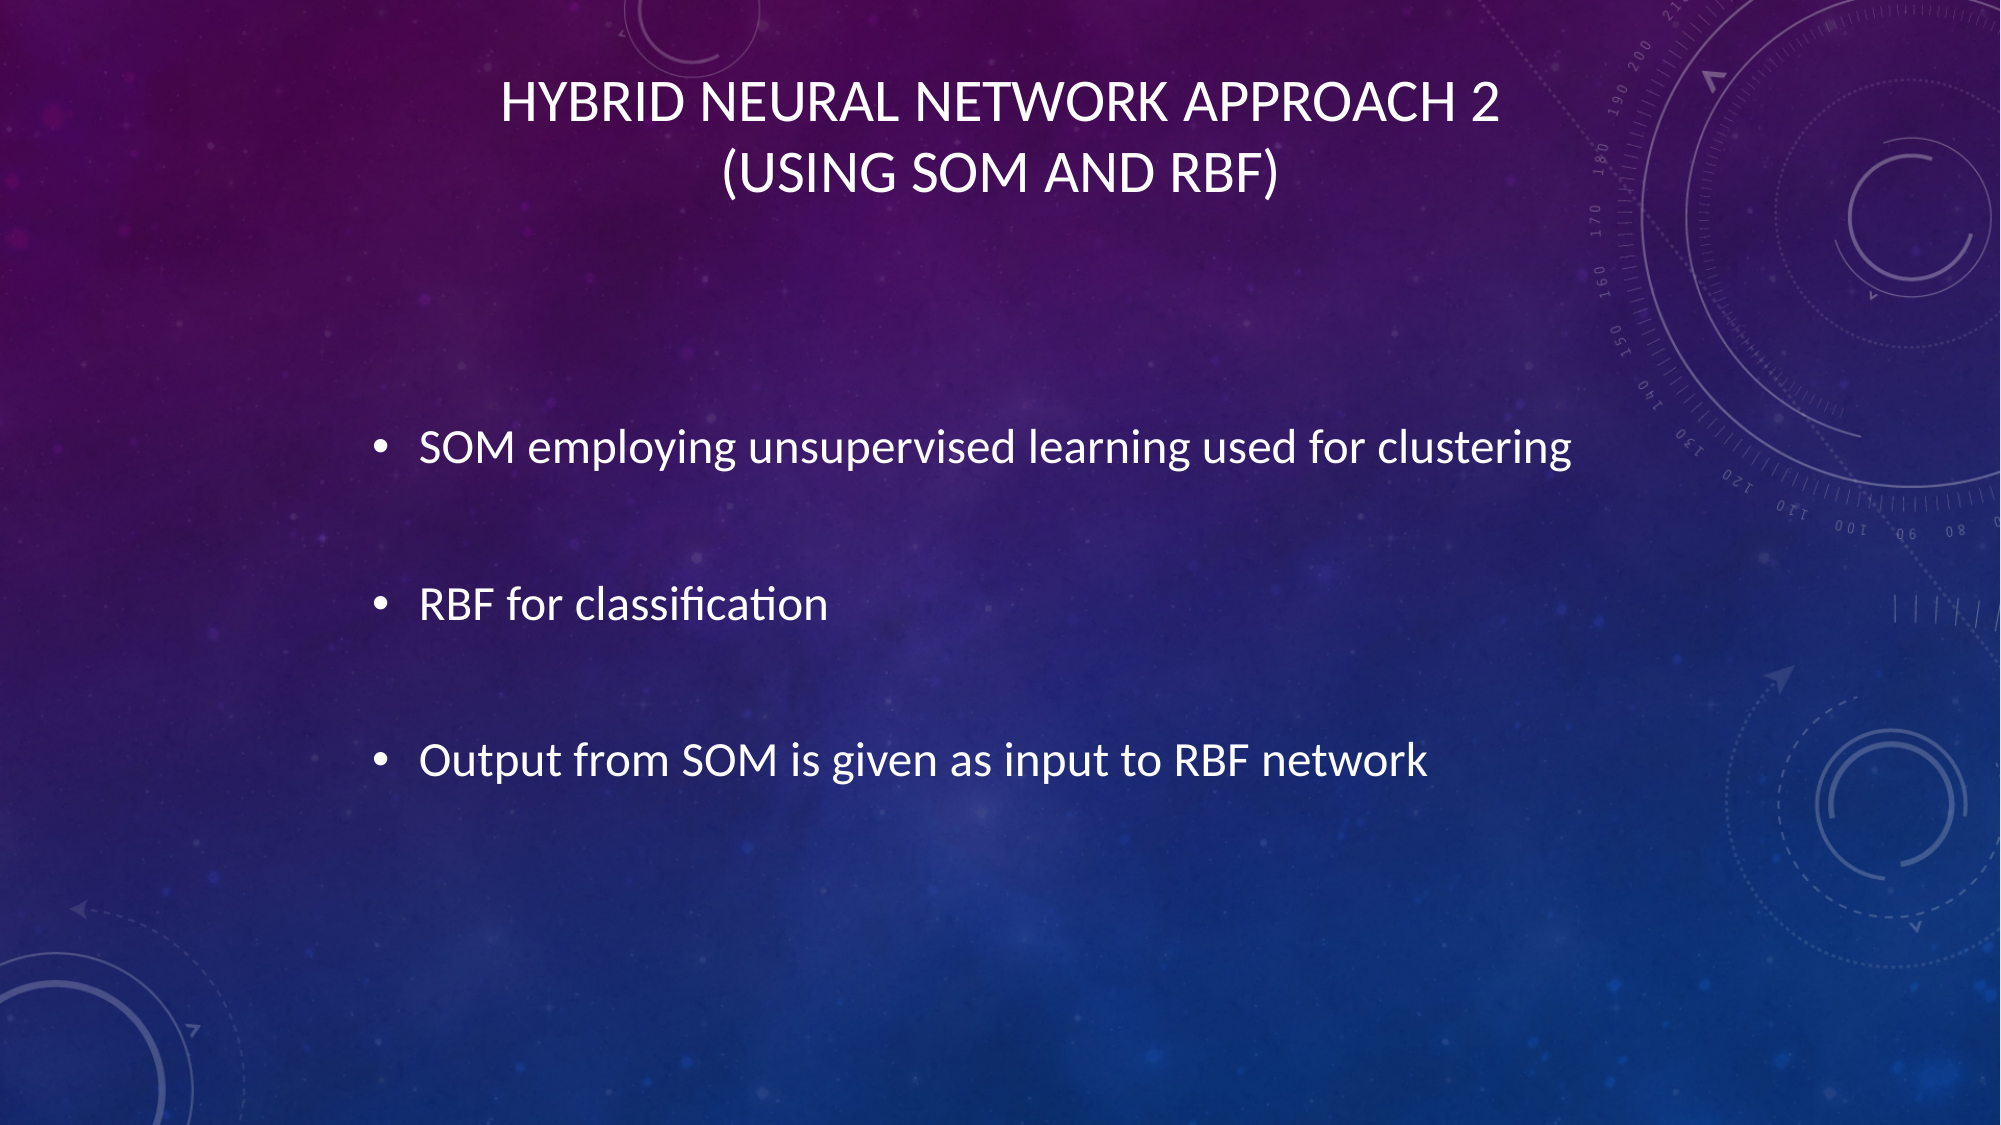

# Hybrid Neural Network Approach 2 (Using SOM and RBF)
SOM employing unsupervised learning used for clustering

RBF for classification

Output from SOM is given as input to RBF network